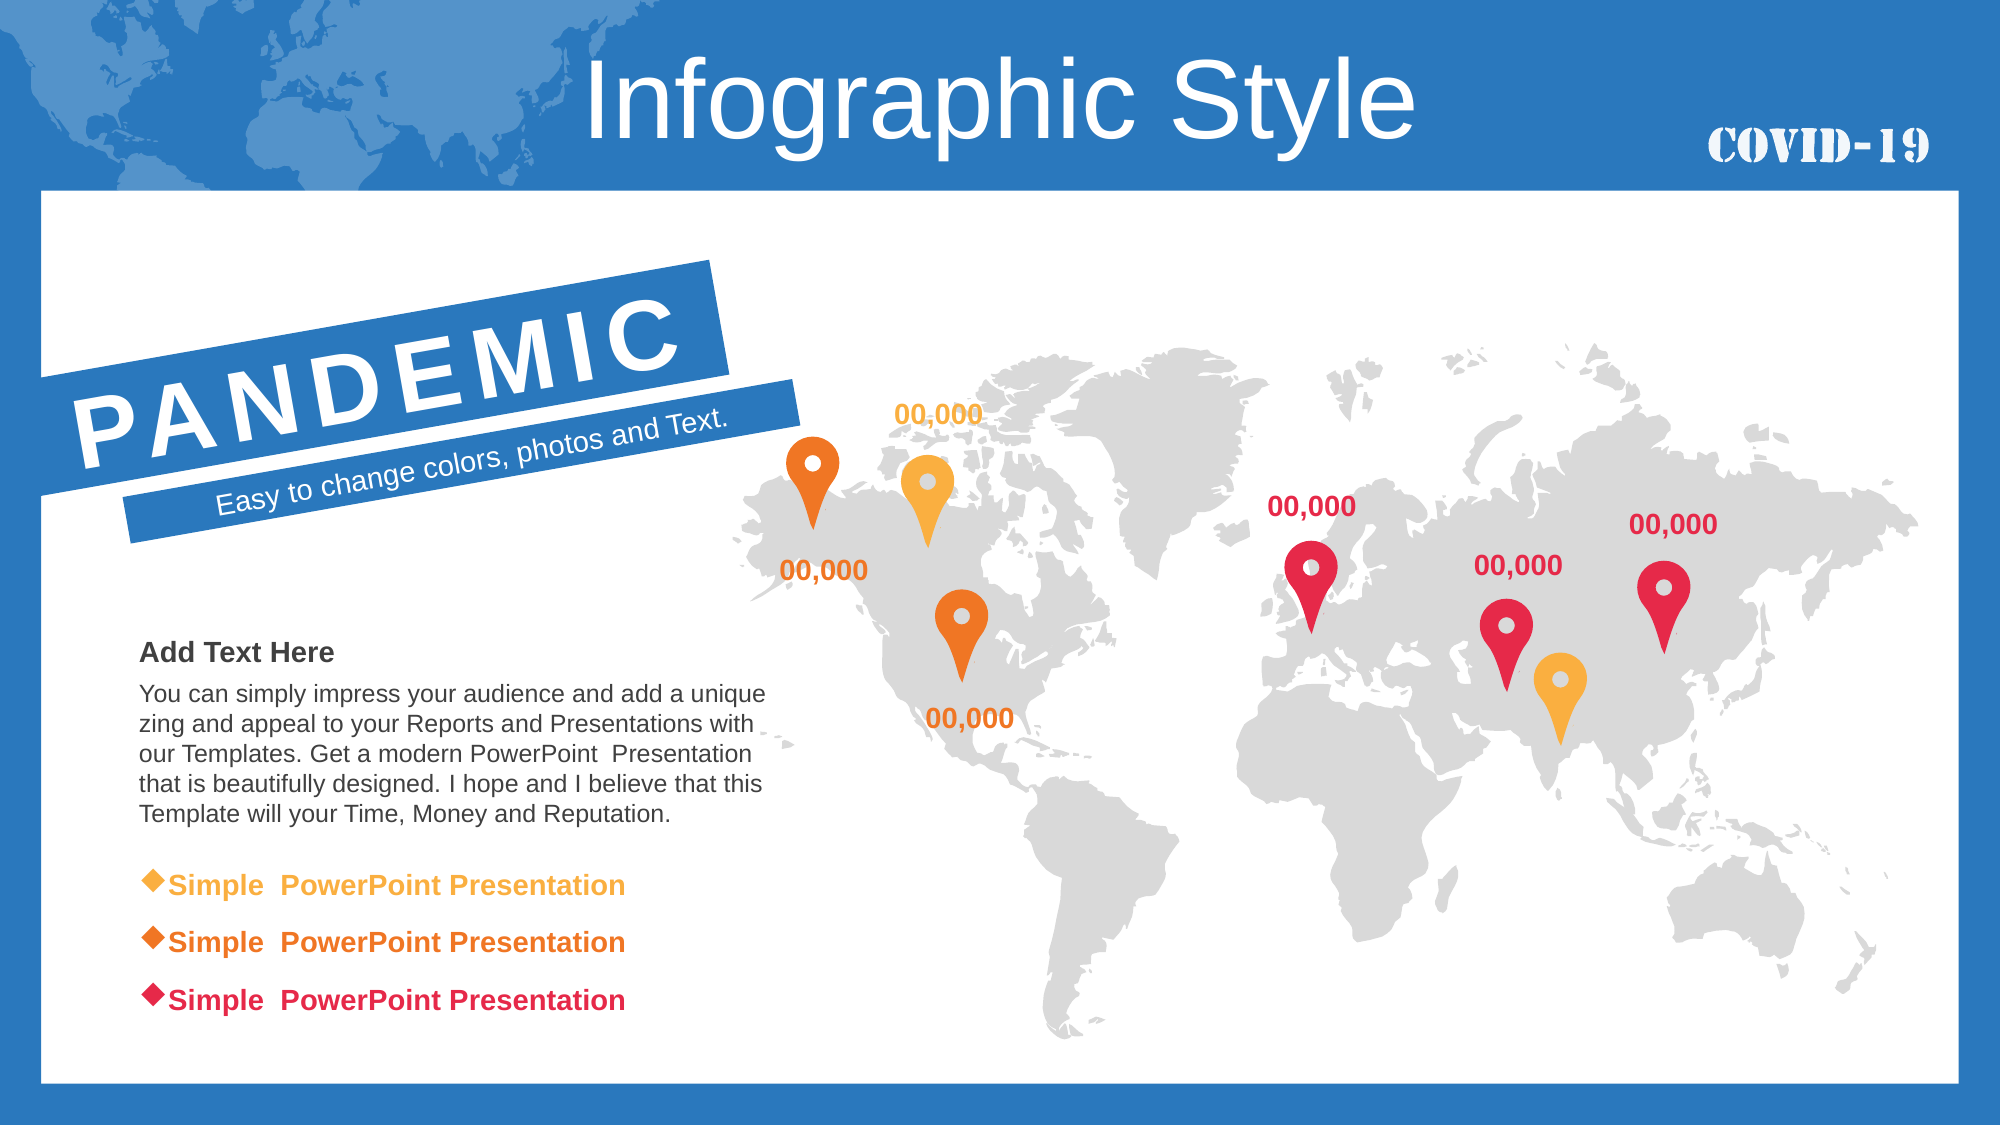

Infographic Style
PANDEMIC

00,000

Easy to change colors, photos and Text.

00,000
00,000
00,000

00,000

Add Text Here
You can simply impress your audience and add a unique zing and appeal to your Reports and Presentations with our Templates. Get a modern PowerPoint  Presentation that is beautifully designed. I hope and I believe that this Template will your Time, Money and Reputation.

00,000
Simple  PowerPoint Presentation
Simple  PowerPoint Presentation
Simple  PowerPoint Presentation